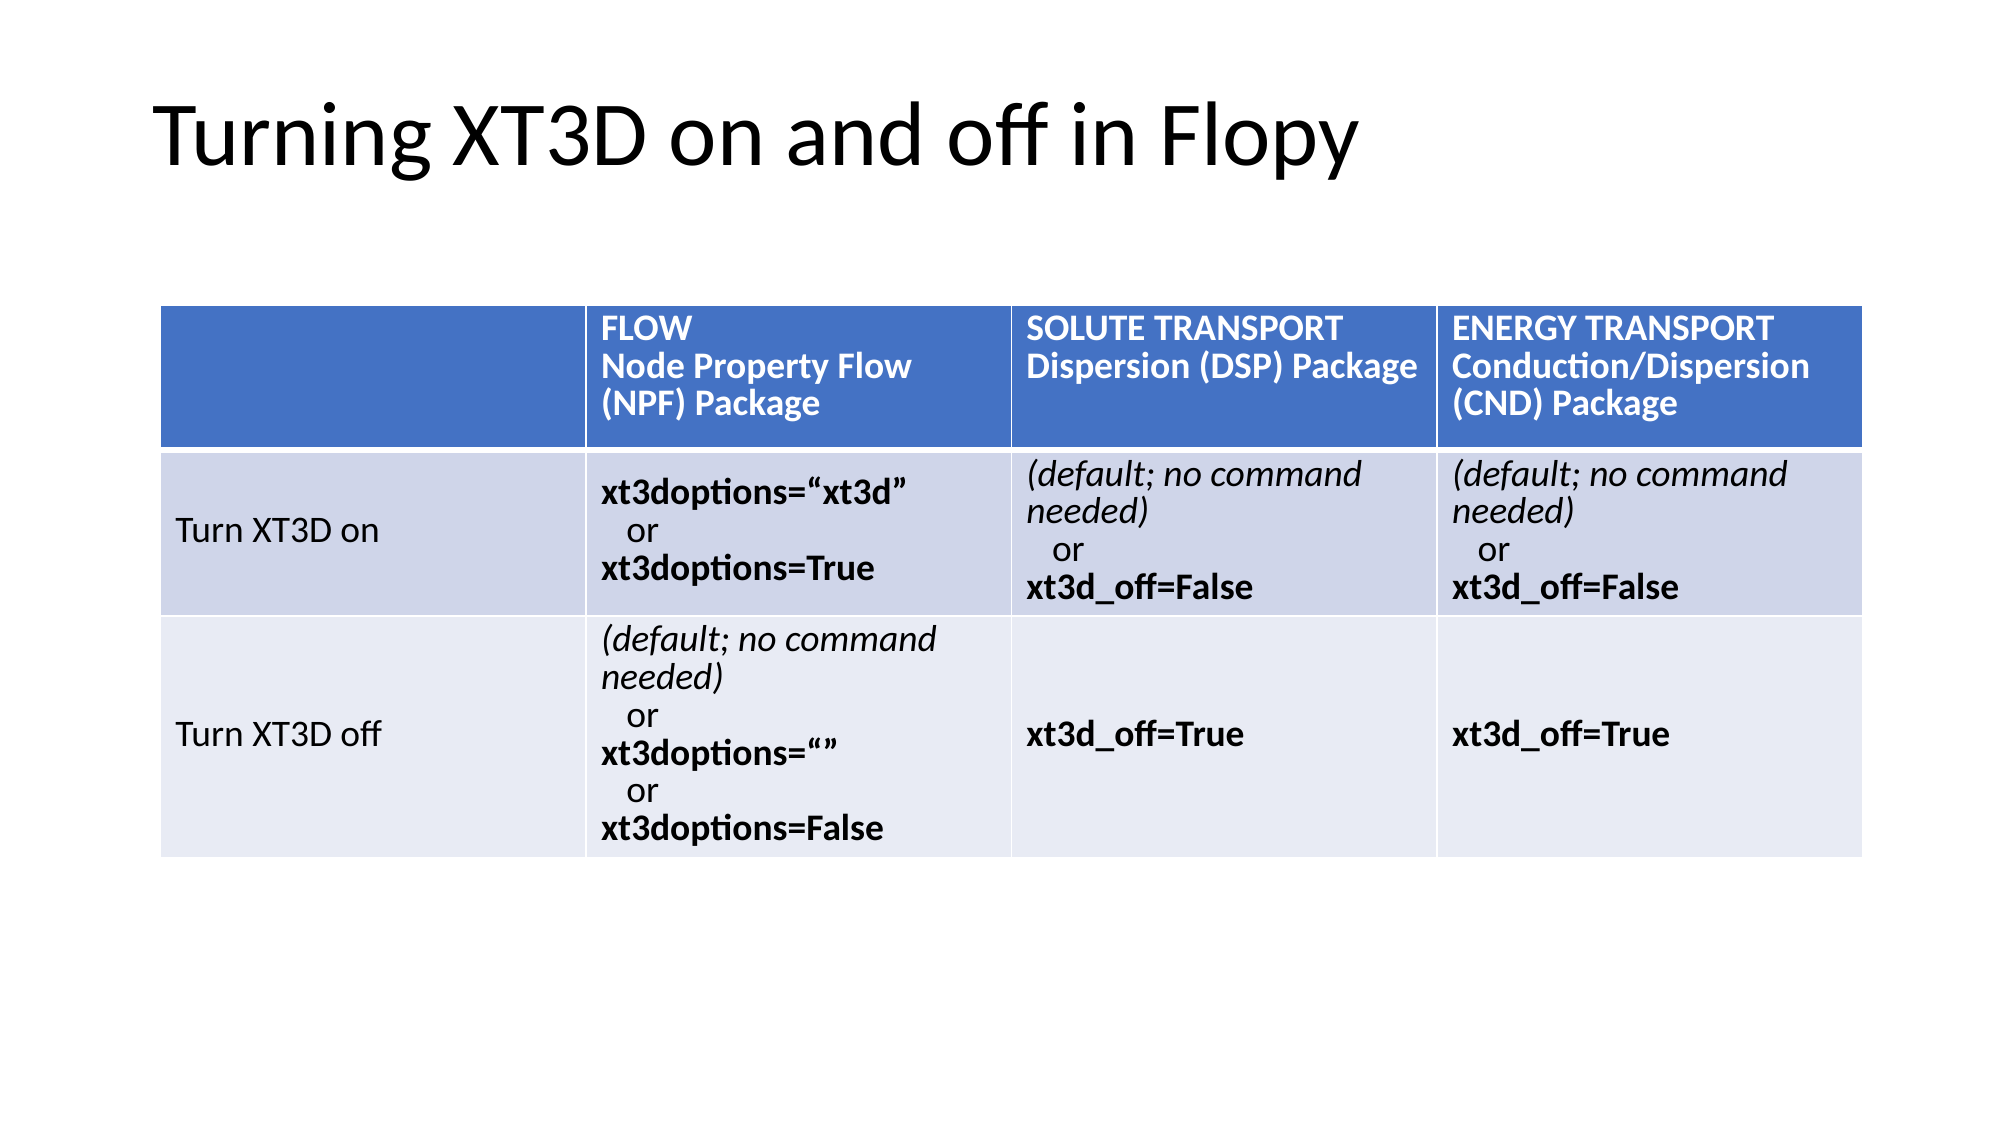

# Turning XT3D on and off in Flopy
|  | FLOW Node Property Flow (NPF) Package | SOLUTE TRANSPORT Dispersion (DSP) Package | ENERGY TRANSPORT Conduction/Dispersion (CND) Package |
| --- | --- | --- | --- |
| Turn XT3D on | xt3doptions=“xt3d” or xt3doptions=True | (default; no command needed) or xt3d\_off=False | (default; no command needed) or xt3d\_off=False |
| Turn XT3D off | (default; no command needed) or xt3doptions=“” or xt3doptions=False | xt3d\_off=True | xt3d\_off=True |